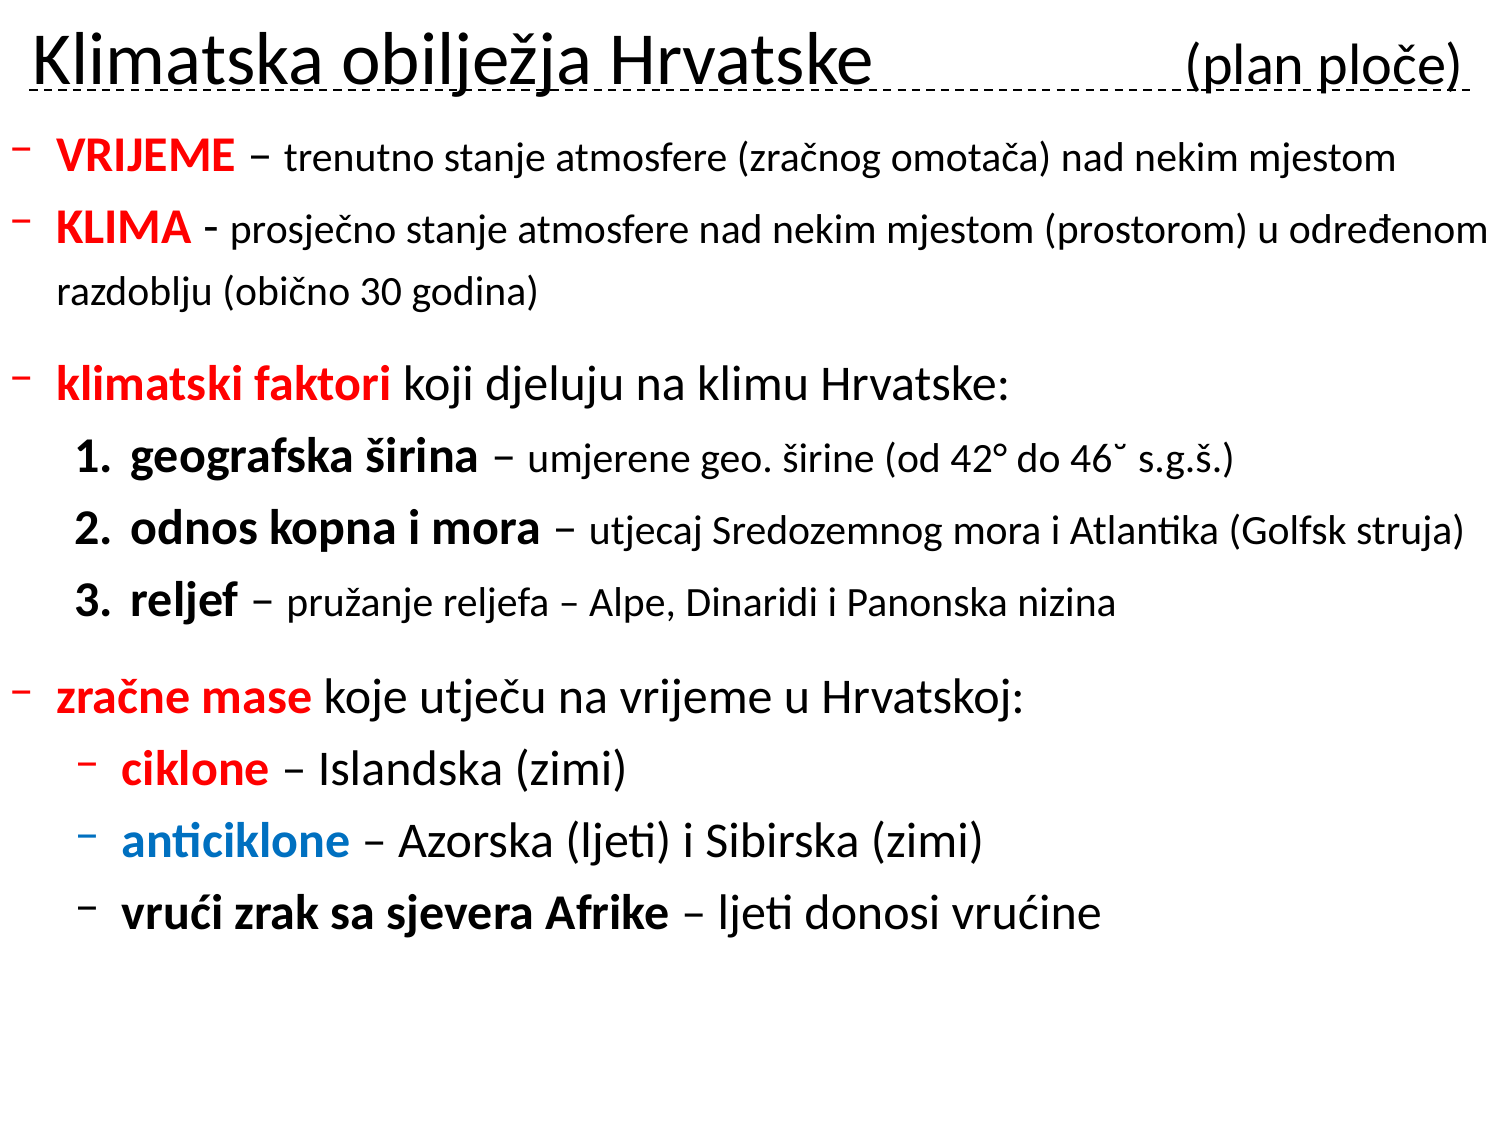

# Klimatska obilježja Hrvatske 		      (plan ploče)
VRIJEME – trenutno stanje atmosfere (zračnog omotača) nad nekim mjestom
KLIMA - prosječno stanje atmosfere nad nekim mjestom (prostorom) u određenom razdoblju (obično 30 godina)
klimatski faktori koji djeluju na klimu Hrvatske:
geografska širina – umjerene geo. širine (od 42° do 46˘ s.g.š.)
odnos kopna i mora – utjecaj Sredozemnog mora i Atlantika (Golfsk struja)
reljef – pružanje reljefa – Alpe, Dinaridi i Panonska nizina
zračne mase koje utječu na vrijeme u Hrvatskoj:
ciklone – Islandska (zimi)
anticiklone – Azorska (ljeti) i Sibirska (zimi)
vrući zrak sa sjevera Afrike – ljeti donosi vrućine